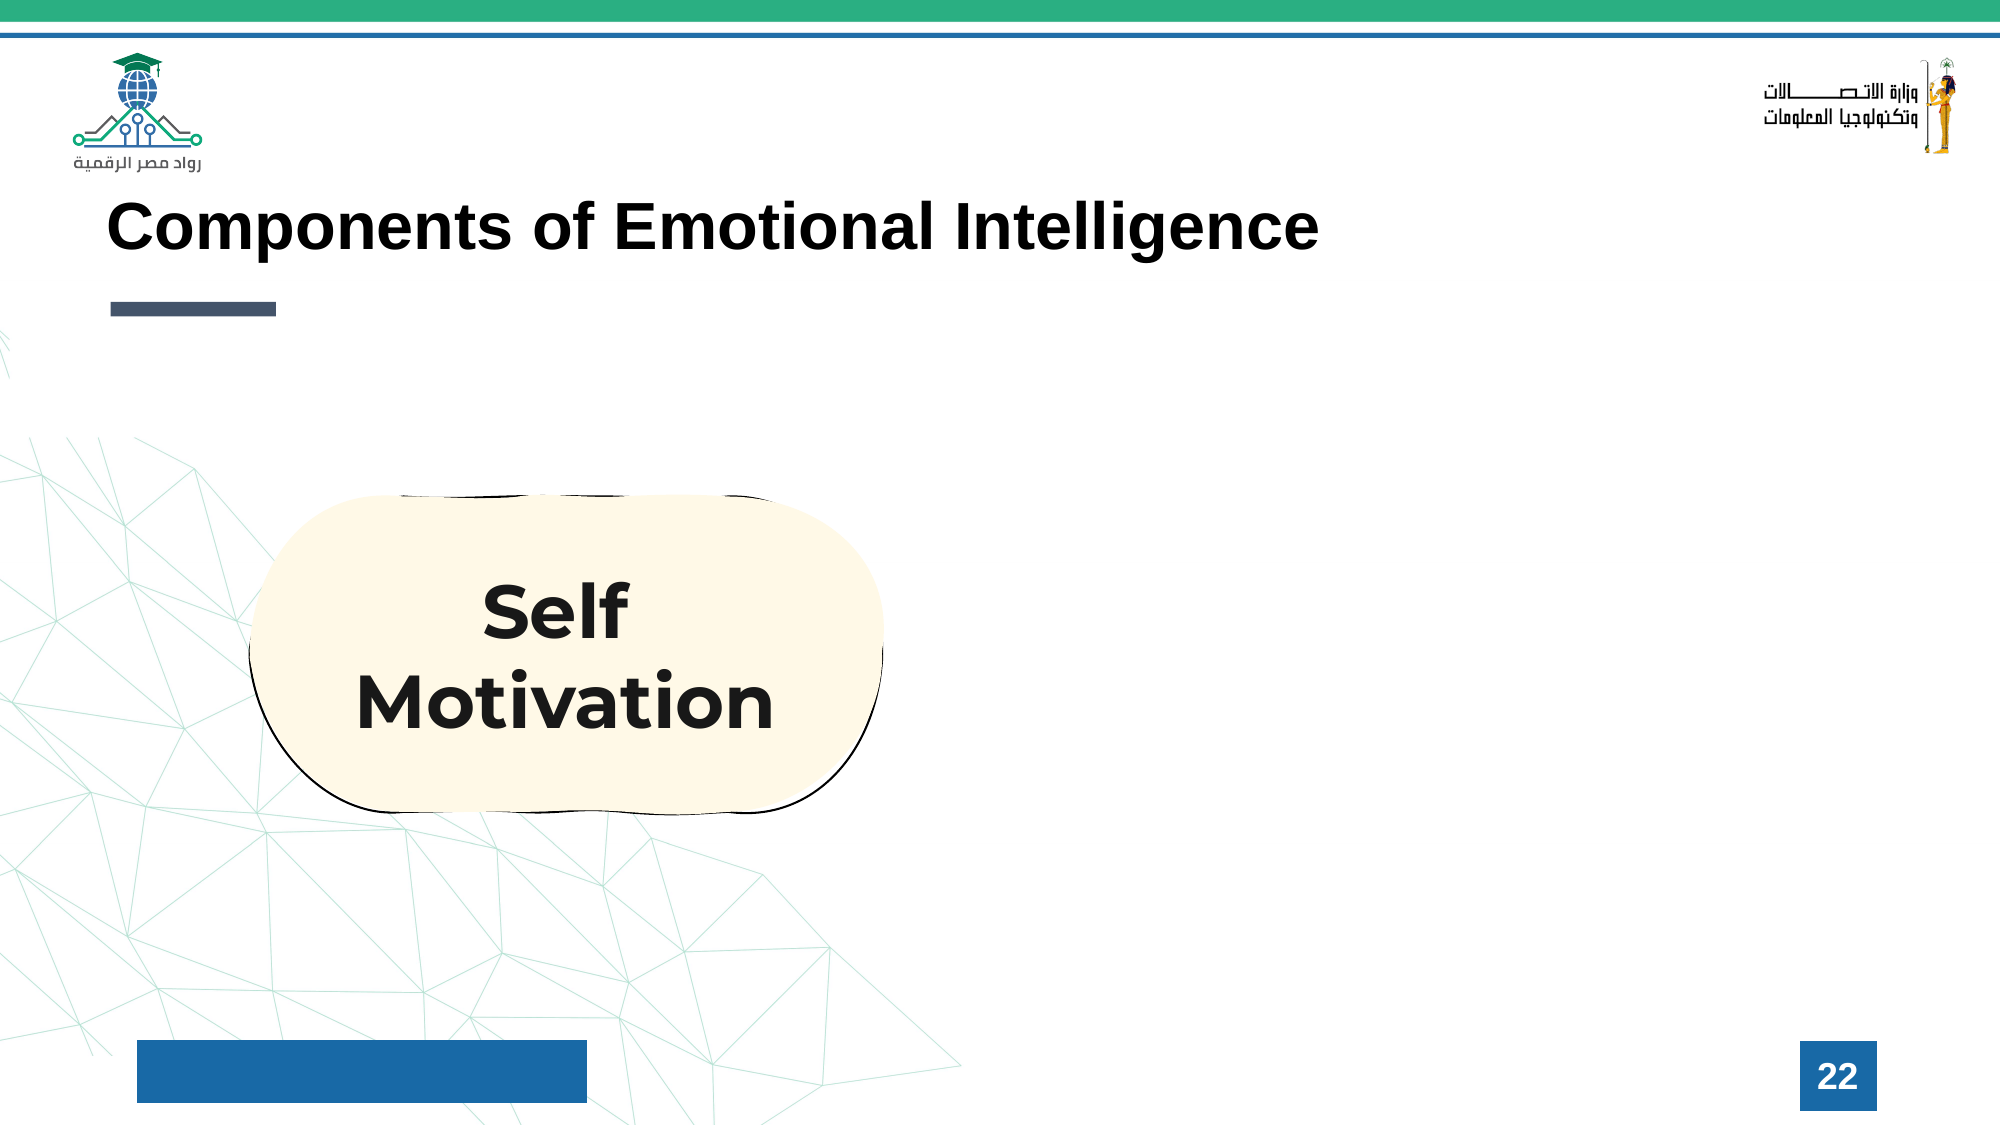

Components of Emotional Intelligence

Self
Motivation
22